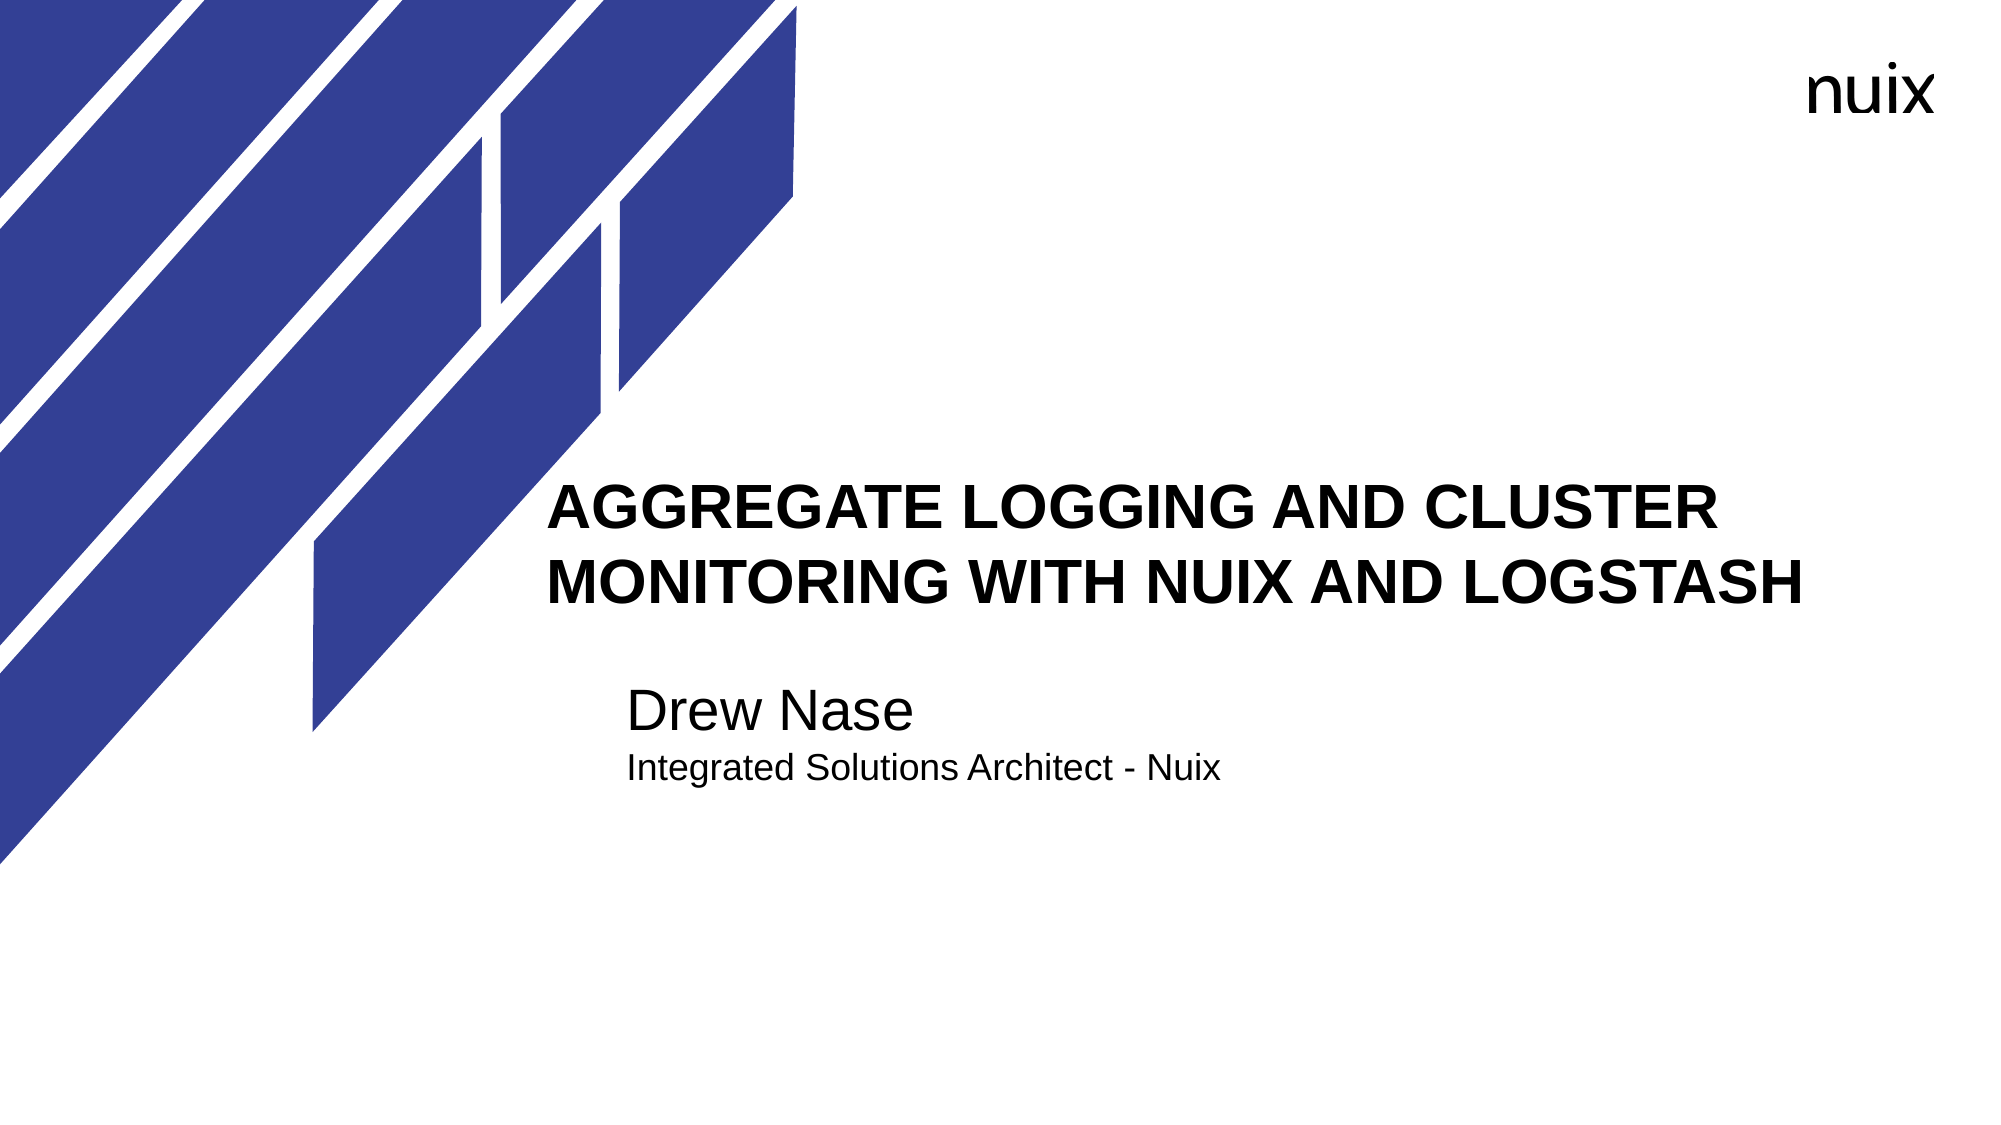

AGGREGATE LOGGING AND CLUSTER MONITORING WITH NUIX AND LOGSTASH
Drew Nase
Integrated Solutions Architect - Nuix